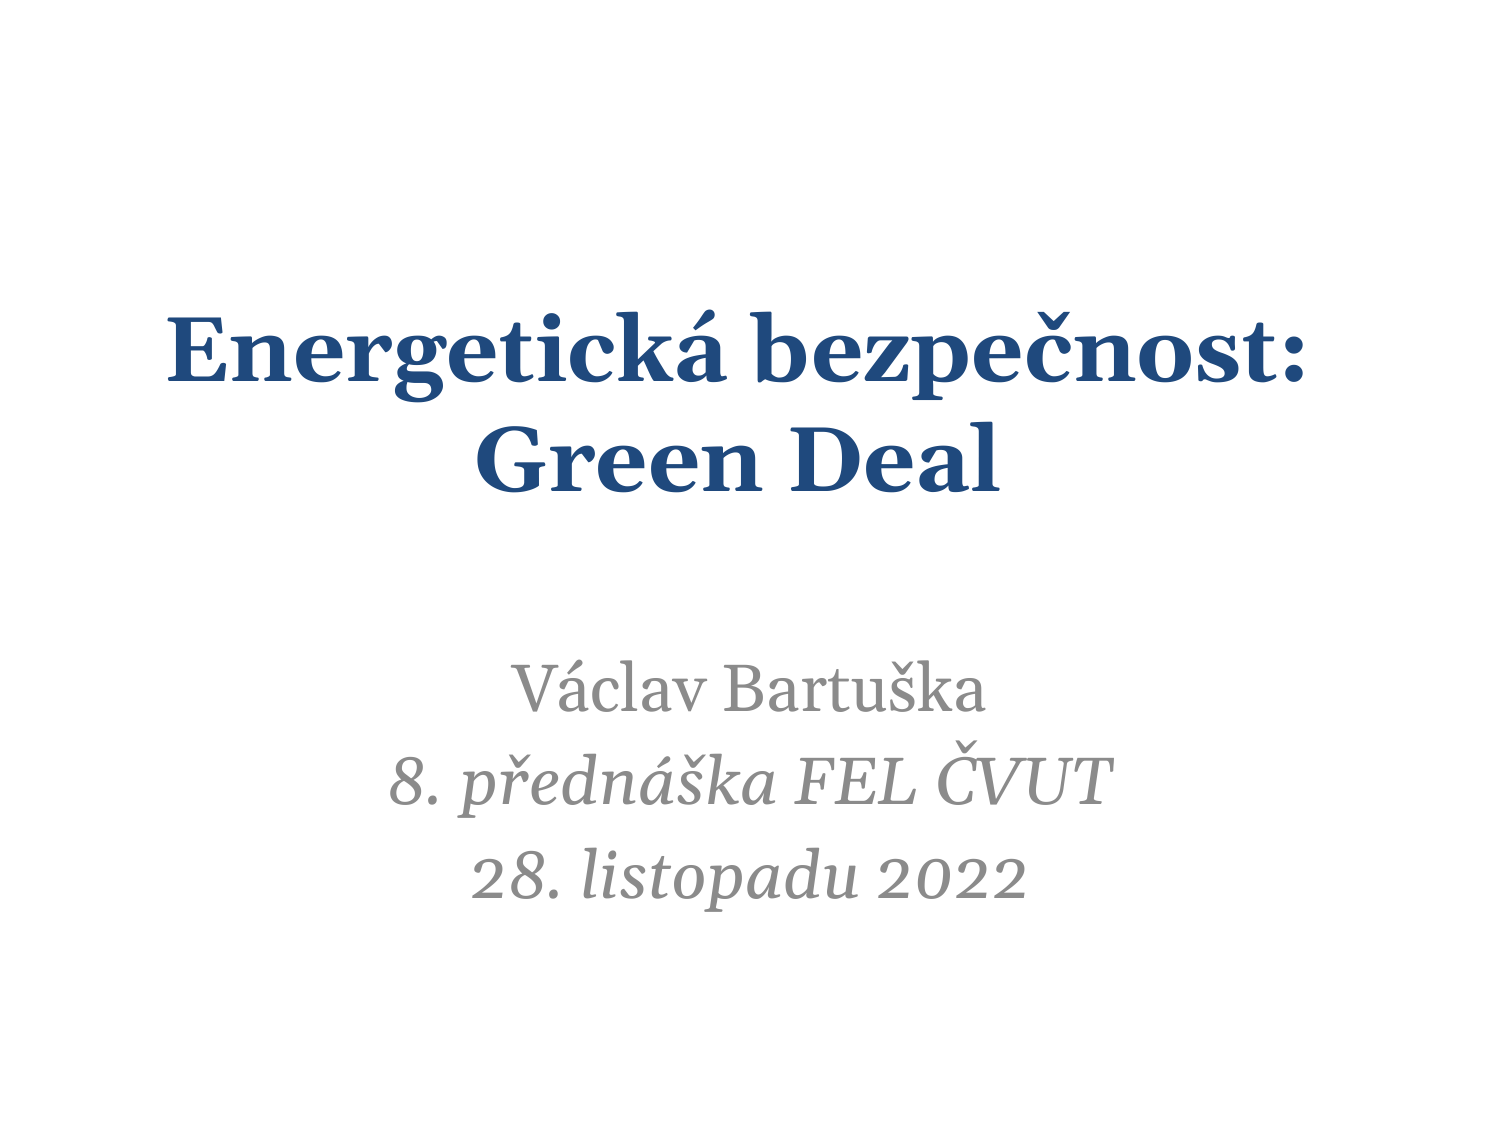

# Energetická bezpečnost: Green Deal
Václav Bartuška
8. přednáška FEL ČVUT
28. listopadu 2022